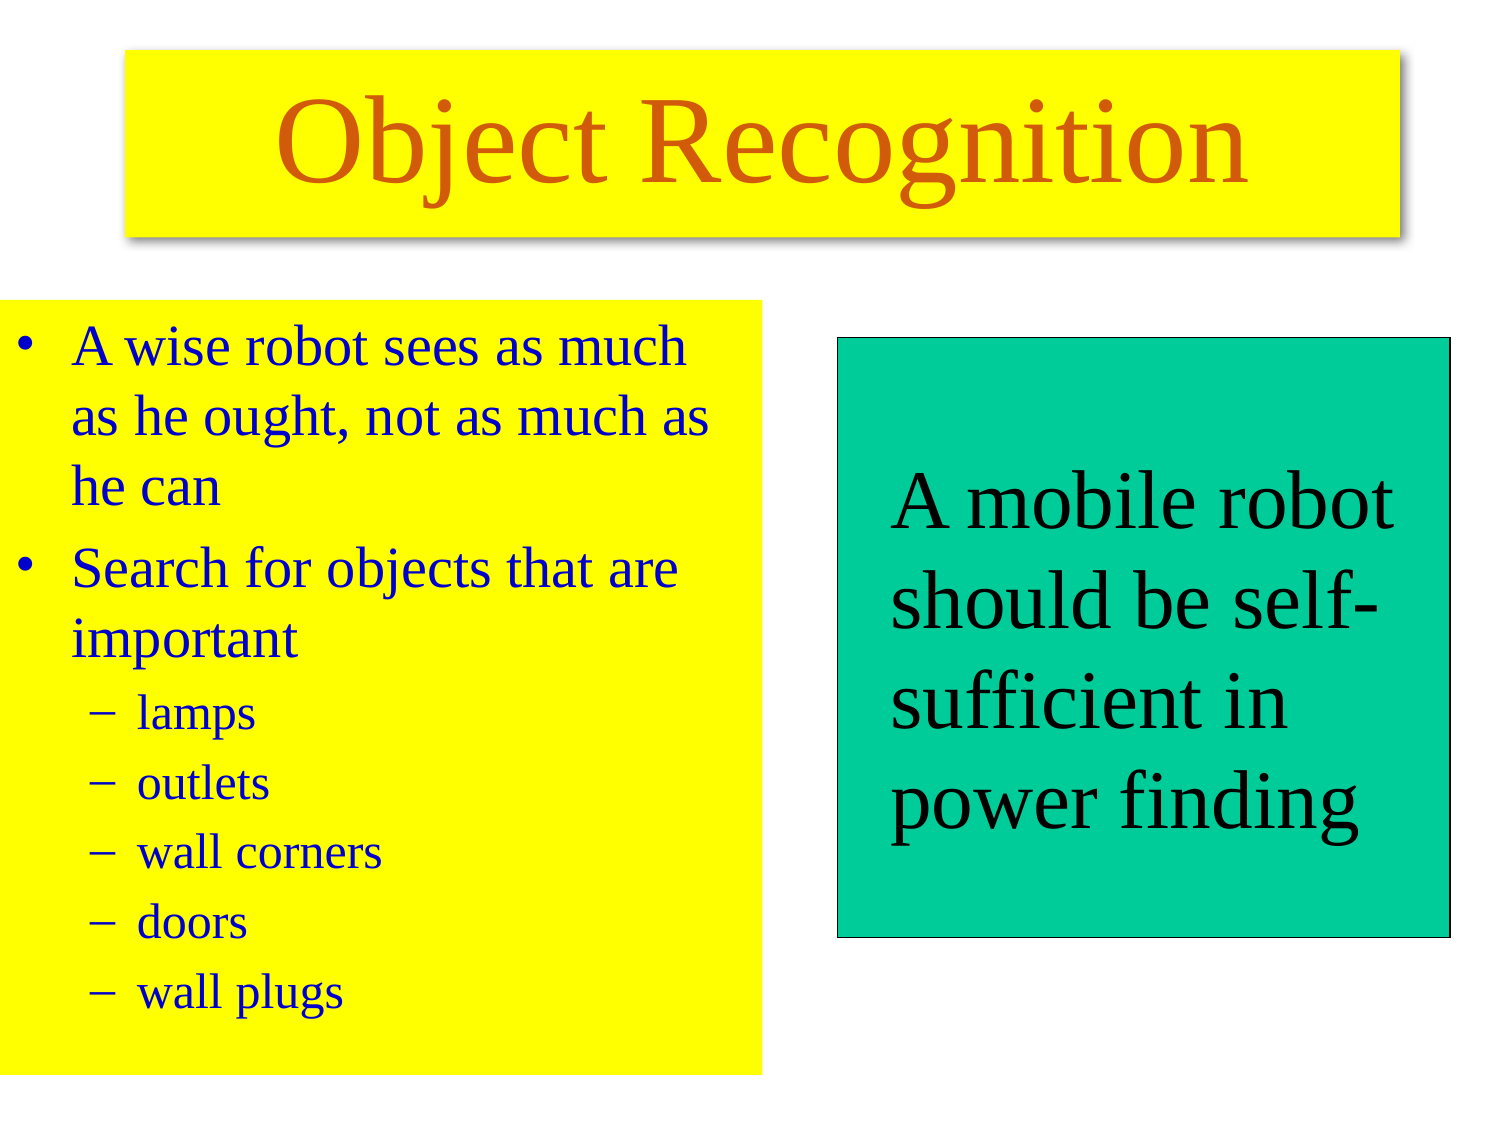

Object Recognition
A wise robot sees as much as he ought, not as much as he can
Search for objects that are important
lamps
outlets
wall corners
doors
wall plugs

A mobile robot should be self-sufficient in power finding